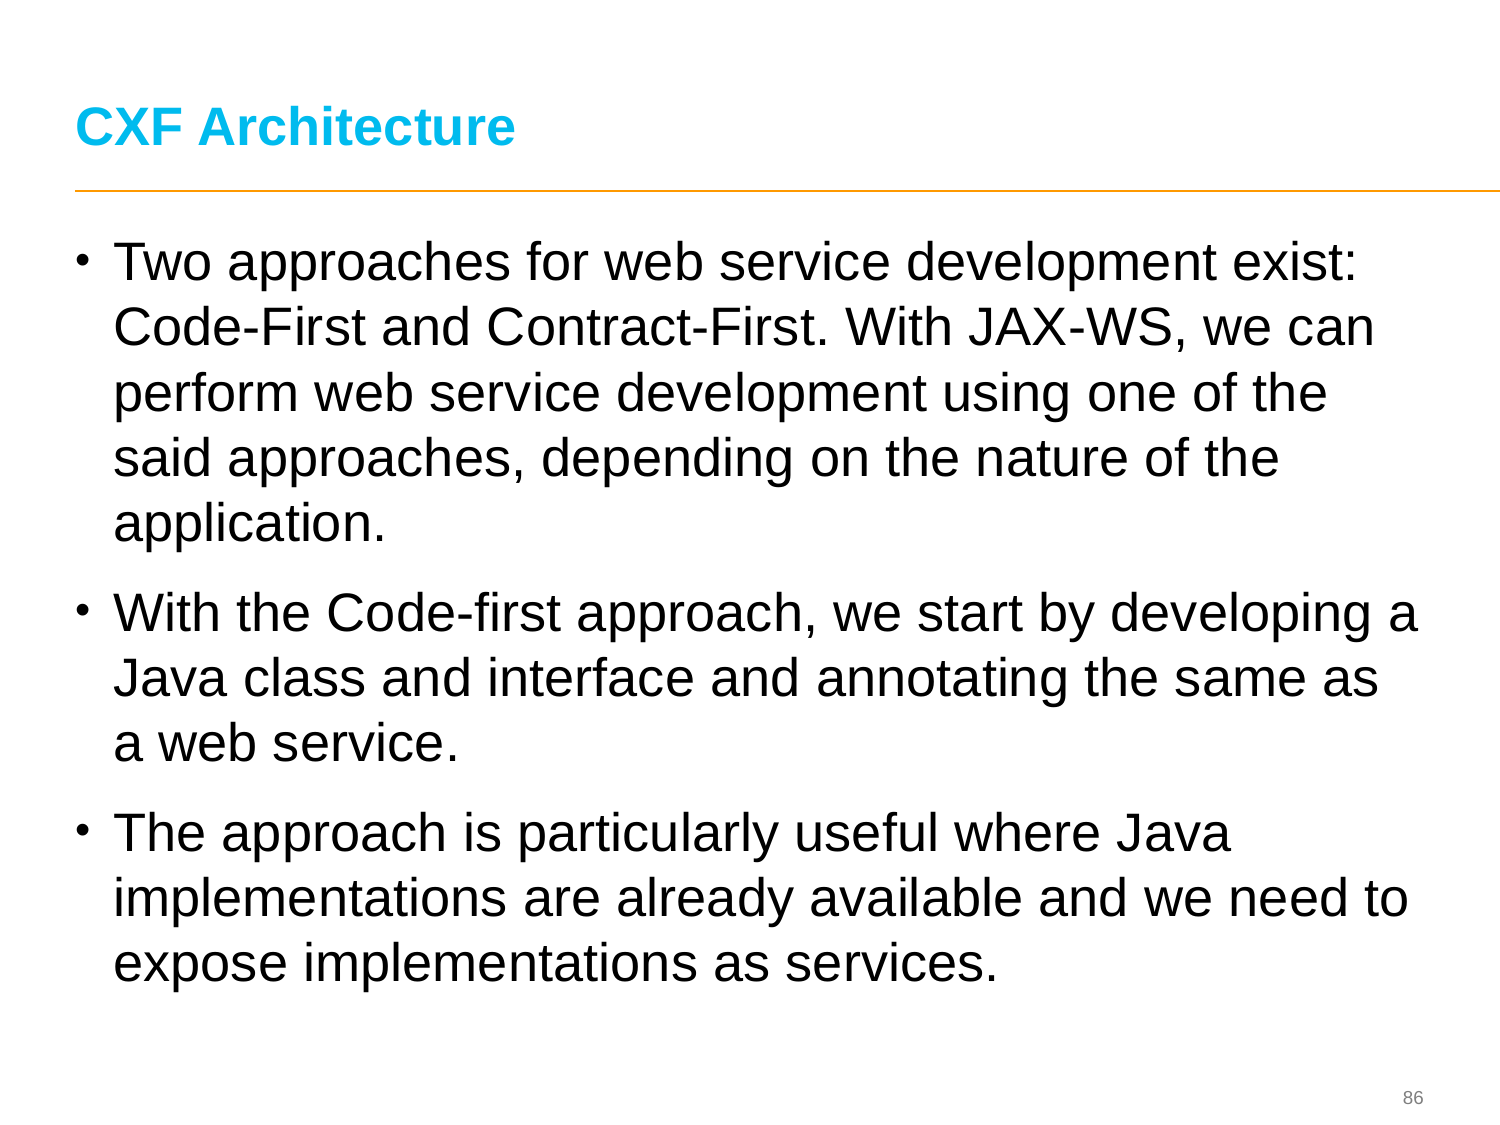

# CXF Architecture
Two approaches for web service development exist: Code-First and Contract-First. With JAX-WS, we can perform web service development using one of the said approaches, depending on the nature of the application.
With the Code-first approach, we start by developing a Java class and interface and annotating the same as a web service.
The approach is particularly useful where Java implementations are already available and we need to expose implementations as services.